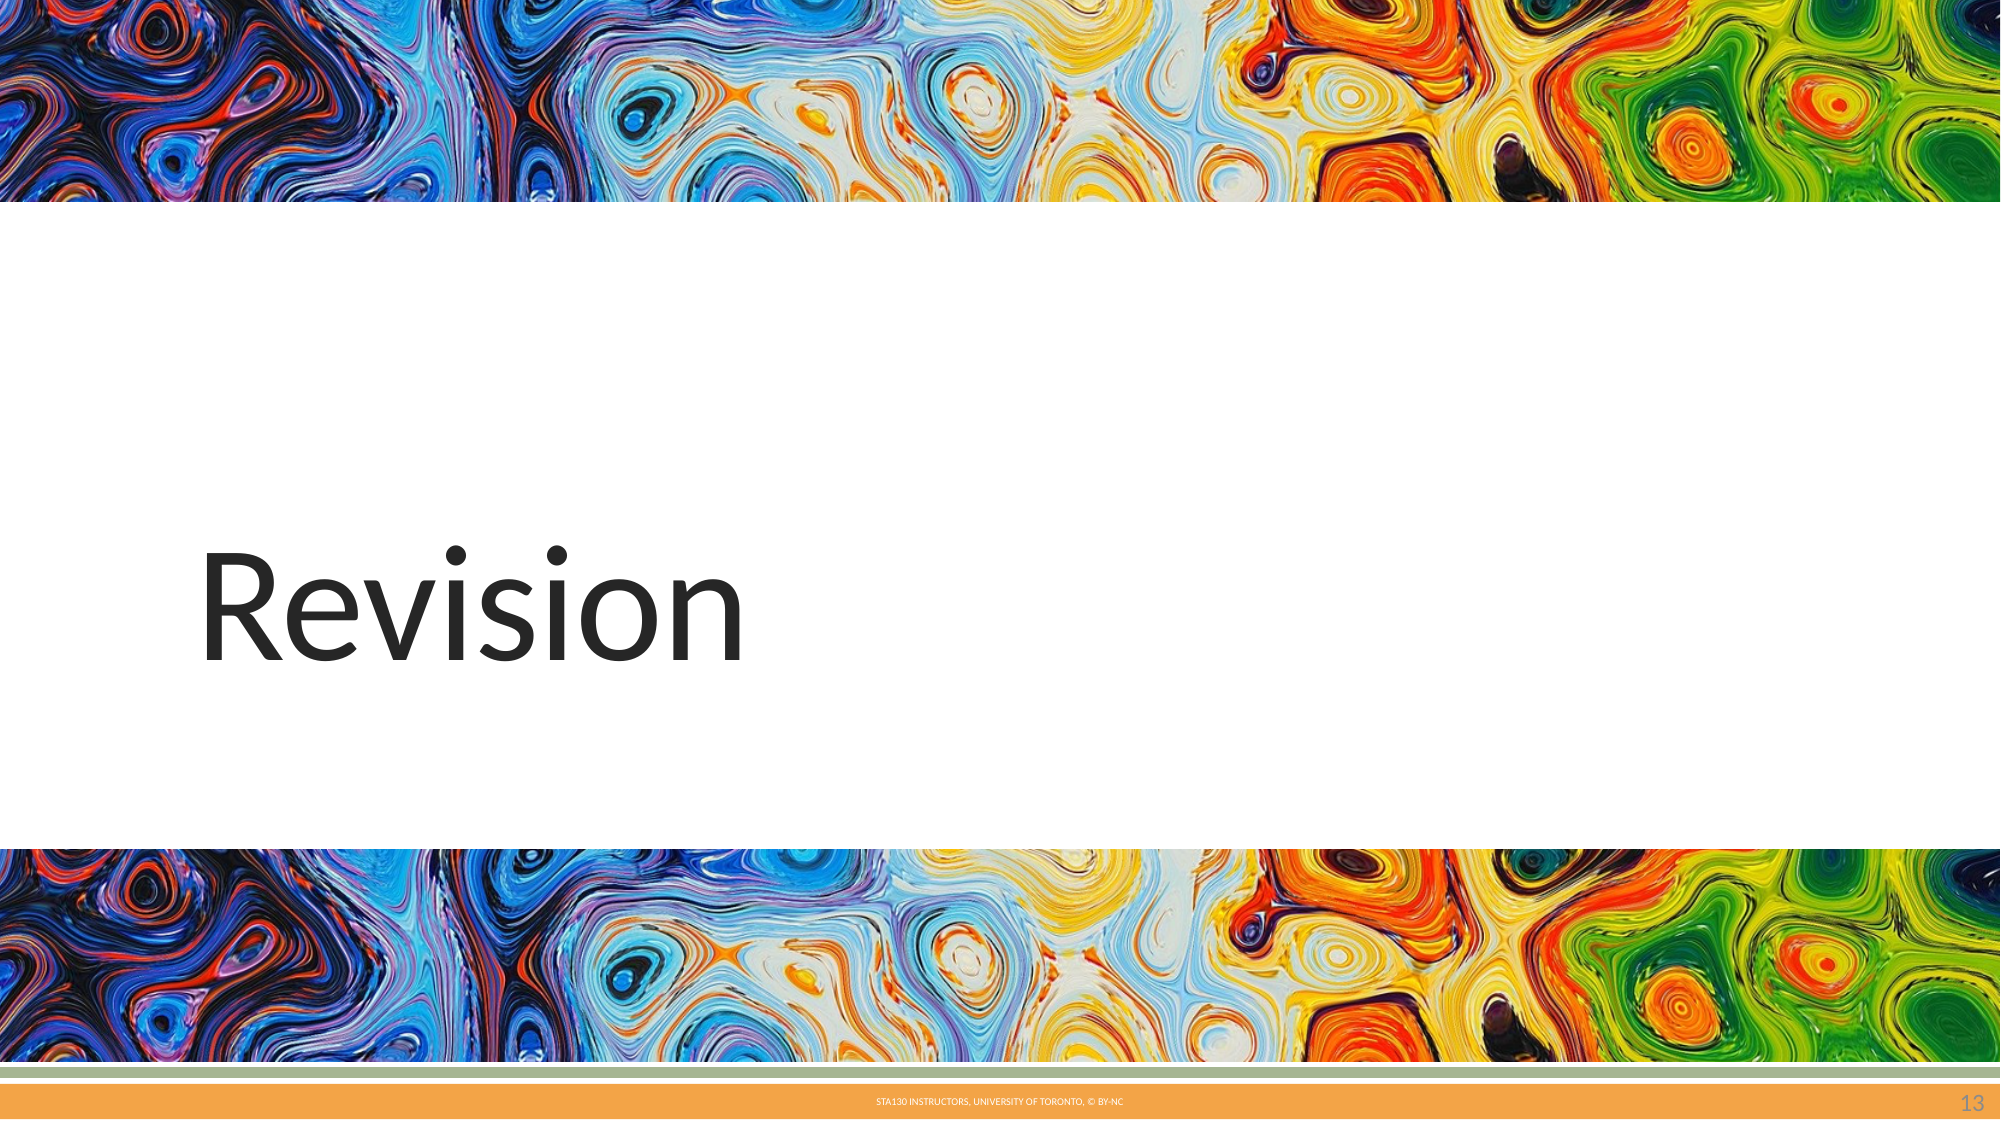

# Revision
13
STA130 Instructors, University of Toronto, © BY-NC